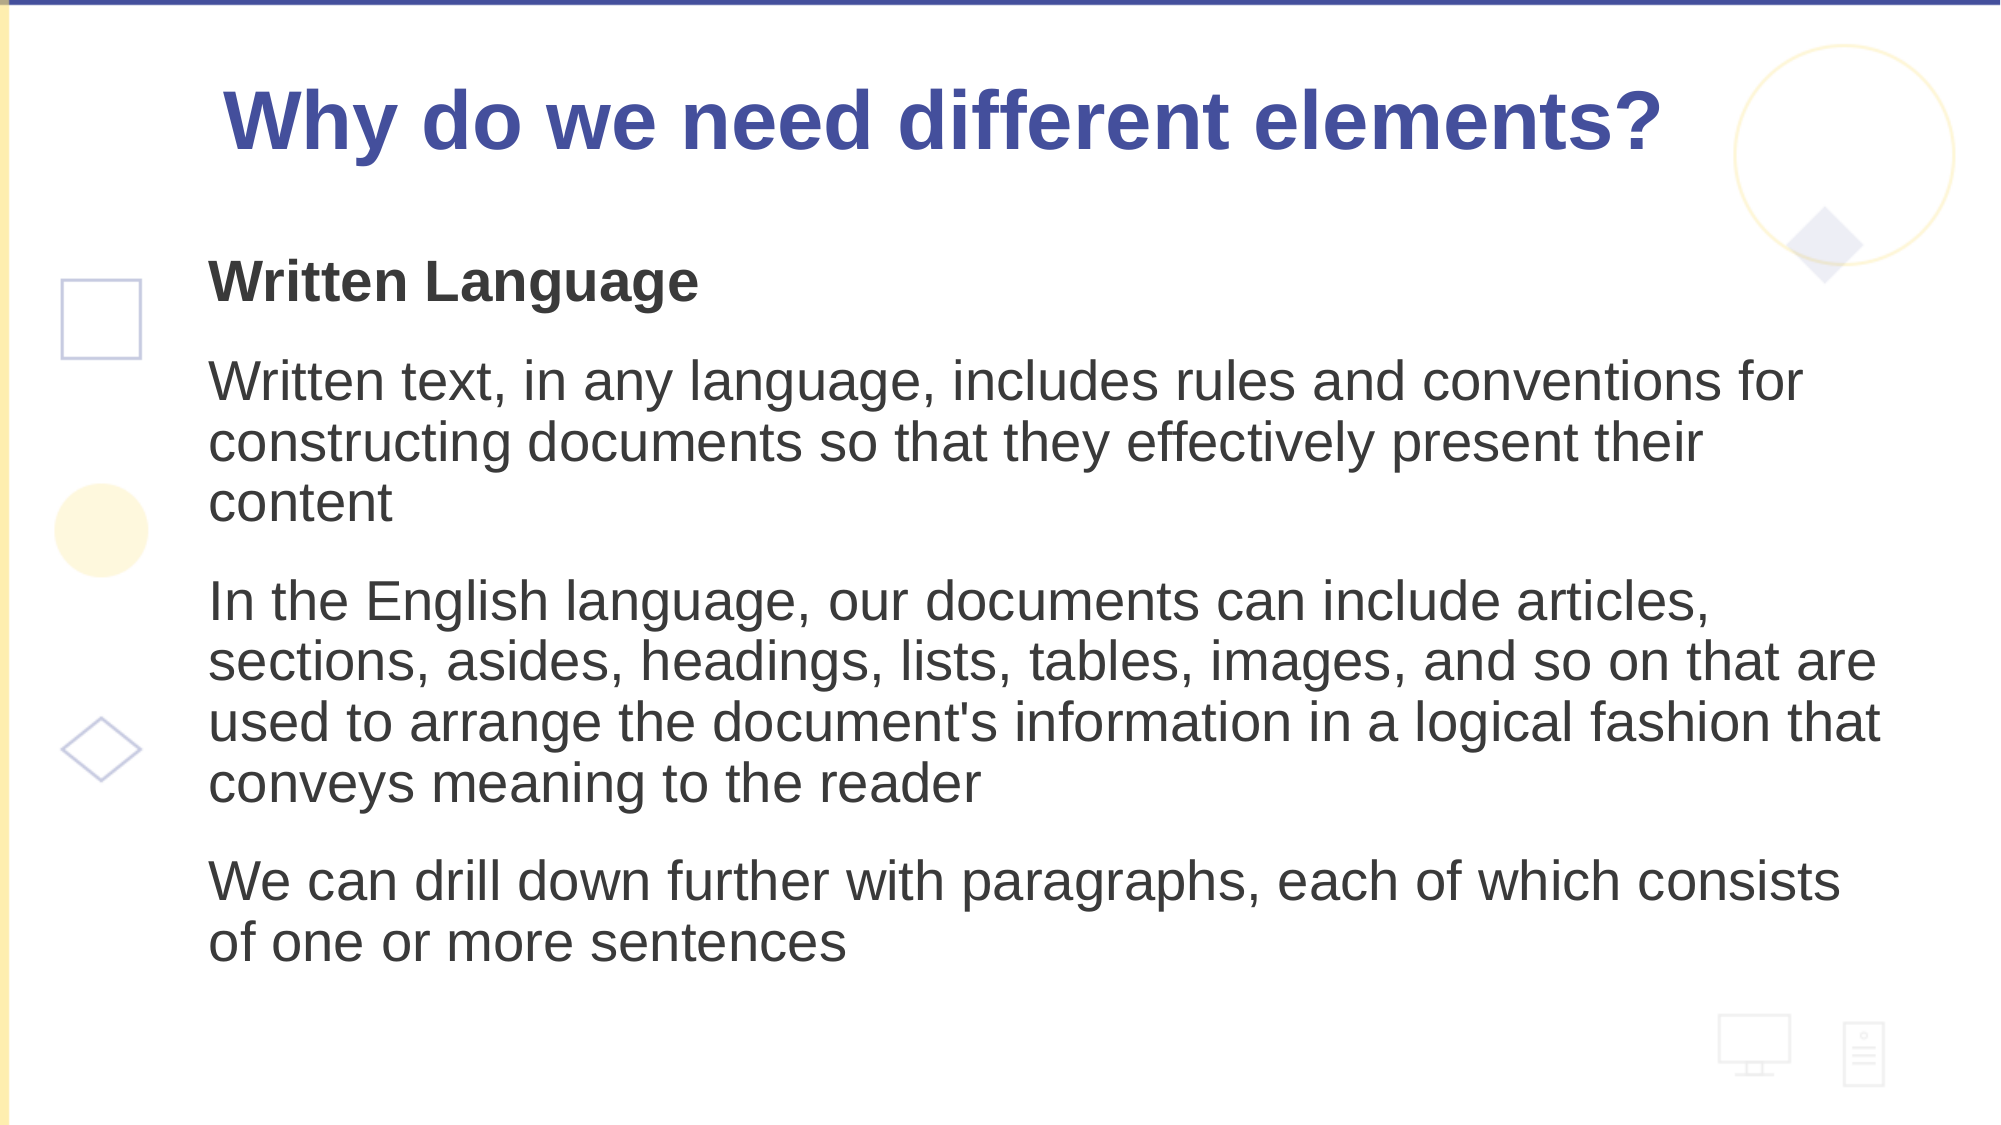

# Why do we need different elements?
Written Language
Written text, in any language, includes rules and conventions for constructing documents so that they effectively present their content
In the English language, our documents can include articles, sections, asides, headings, lists, tables, images, and so on that are used to arrange the document's information in a logical fashion that conveys meaning to the reader
We can drill down further with paragraphs, each of which consists of one or more sentences